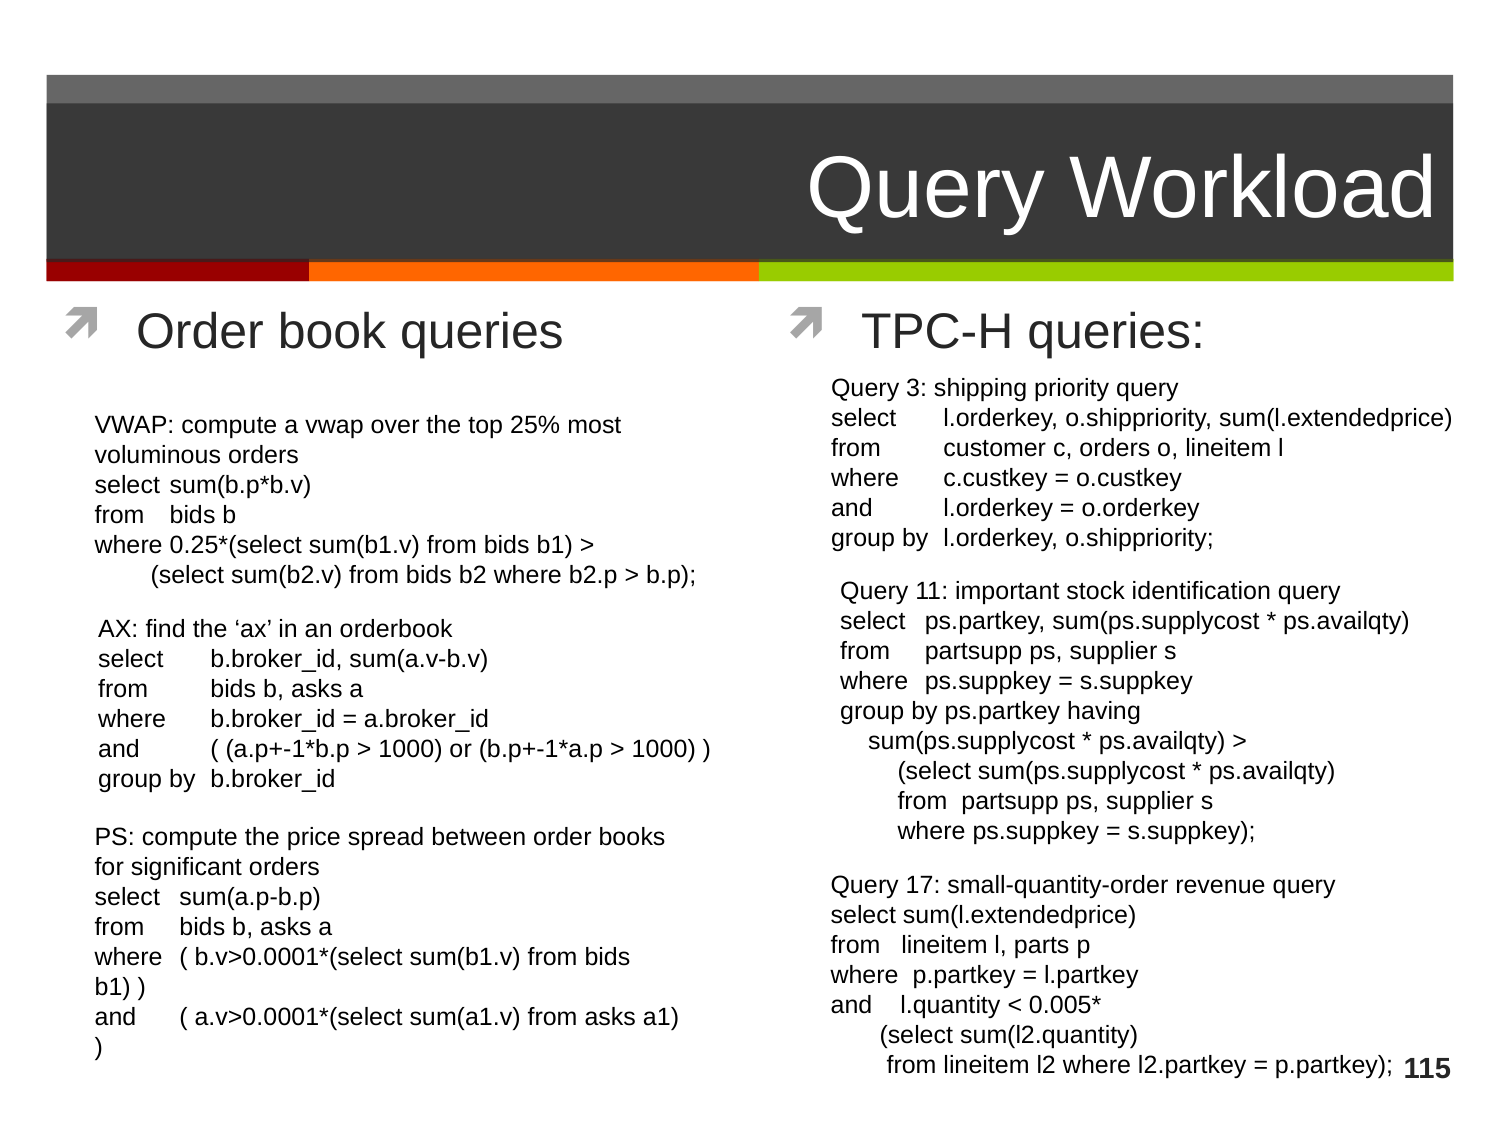

# Query Workload
Order book queries
TPC-H queries:
Query 3: shipping priority query
select	l.orderkey, o.shippriority, sum(l.extendedprice)
from	customer c, orders o, lineitem l
where	c.custkey = o.custkey
and	l.orderkey = o.orderkey
group by	l.orderkey, o.shippriority;

VWAP: compute a vwap over the top 25% most voluminous orders
select	sum(b.p*b.v)
from	bids b
where 0.25*(select sum(b1.v) from bids b1) >
        (select sum(b2.v) from bids b2 where b2.p > b.p);

Query 11: important stock identification query
select	ps.partkey, sum(ps.supplycost * ps.availqty)
from 	partsupp ps, supplier s
where	ps.suppkey = s.suppkey
group by ps.partkey having
sum(ps.supplycost * ps.availqty) >
(select sum(ps.supplycost * ps.availqty)
from  partsupp ps, supplier s
where ps.suppkey = s.suppkey);

AX: find the ‘ax’ in an orderbook
select	b.broker_id, sum(a.v-b.v)
from	bids b, asks a
where	b.broker_id = a.broker_id
and	( (a.p+-1*b.p > 1000) or (b.p+-1*a.p > 1000) )
group by	b.broker_id
PS: compute the price spread between order books for significant orders
select	sum(a.p-b.p)
from	bids b, asks a
where	( b.v>0.0001*(select sum(b1.v) from bids b1) )
and	( a.v>0.0001*(select sum(a1.v) from asks a1) )

Query 17: small-quantity-order revenue query
select sum(l.extendedprice)
from   lineitem l, parts p
where  p.partkey = l.partkey
and    l.quantity < 0.005*
       (select sum(l2.quantity)
        from lineitem l2 where l2.partkey = p.partkey);